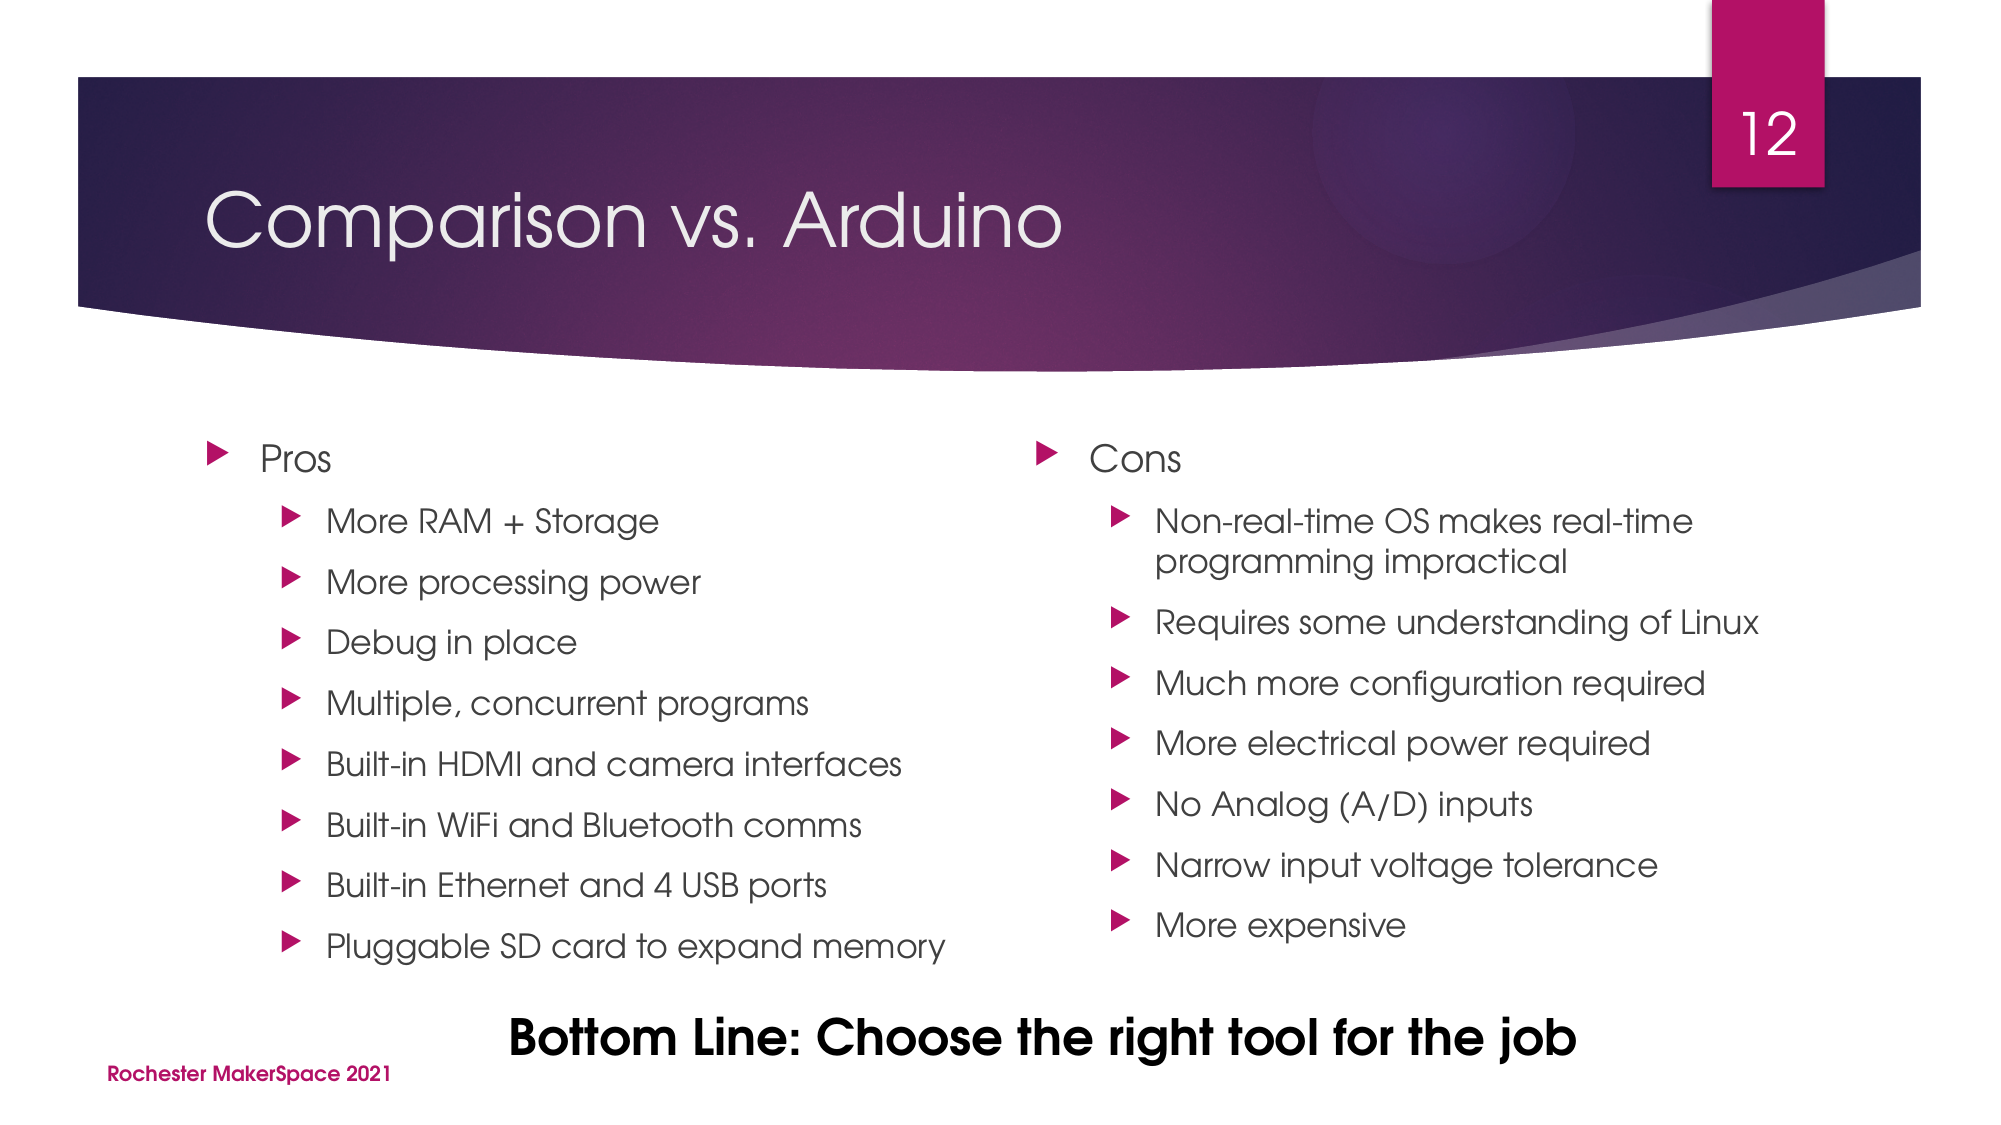

12
# Comparison vs. Arduino
Pros
More RAM + Storage
More processing power
Debug in place
Multiple, concurrent programs
Built-in HDMI and camera interfaces
Built-in WiFi and Bluetooth comms
Built-in Ethernet and 4 USB ports
Pluggable SD card to expand memory
Cons
Non-real-time OS makes real-time programming impractical
Requires some understanding of Linux
Much more configuration required
More electrical power required
No Analog (A/D) inputs
Narrow input voltage tolerance
More expensive

Bottom Line: Choose the right tool for the job
Rochester MakerSpace 2021